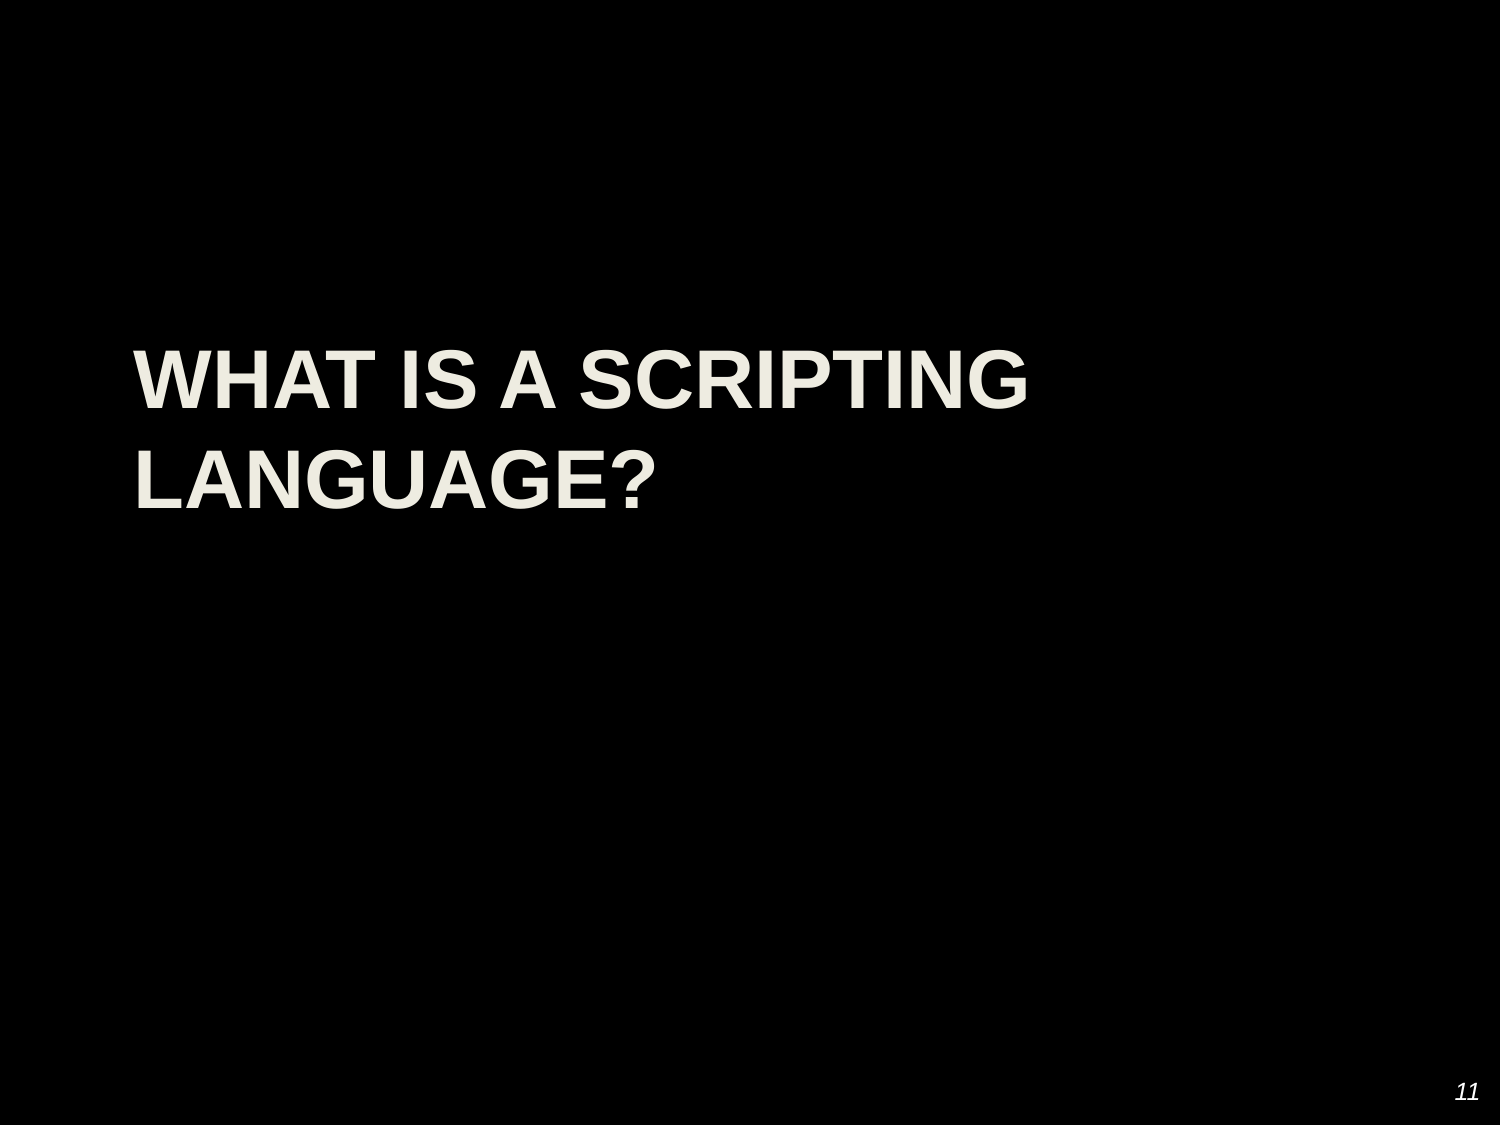

# what is a scripting language?

11